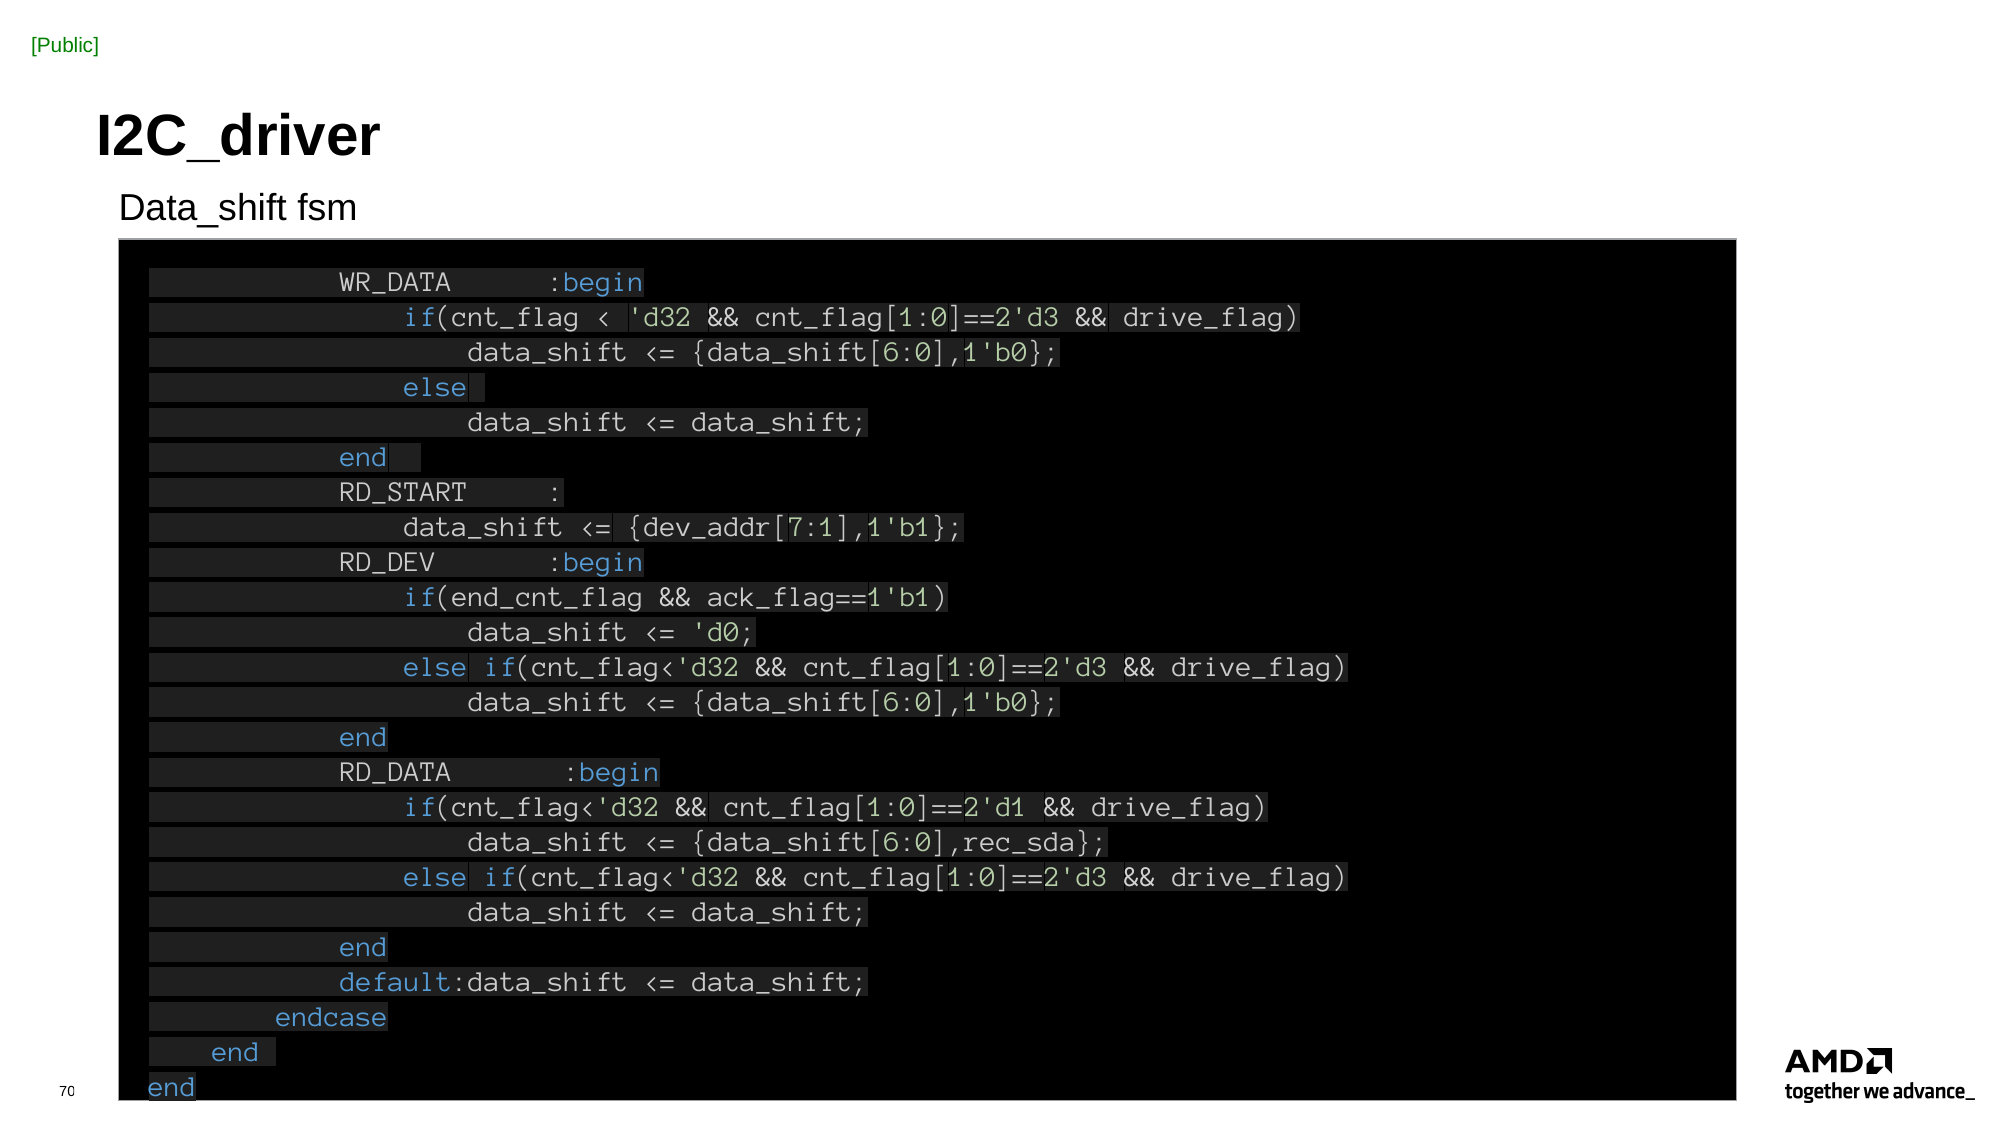

# I2C_driver
Data_shift fsm
            WR_DATA      :begin
                if(cnt_flag < 'd32 && cnt_flag[1:0]==2'd3 && drive_flag)
                    data_shift <= {data_shift[6:0],1'b0};
                else
                    data_shift <= data_shift;
            end
            RD_START     :
                data_shift <= {dev_addr[7:1],1'b1};
            RD_DEV       :begin
                if(end_cnt_flag && ack_flag==1'b1)
                    data_shift <= 'd0;
                else if(cnt_flag<'d32 && cnt_flag[1:0]==2'd3 && drive_flag)
                    data_shift <= {data_shift[6:0],1'b0};
            end
            RD_DATA       :begin
                if(cnt_flag<'d32 && cnt_flag[1:0]==2'd1 && drive_flag)
                    data_shift <= {data_shift[6:0],rec_sda};
                else if(cnt_flag<'d32 && cnt_flag[1:0]==2'd3 && drive_flag)
                    data_shift <= data_shift;
            end
            default:data_shift <= data_shift;
        endcase
    end
end